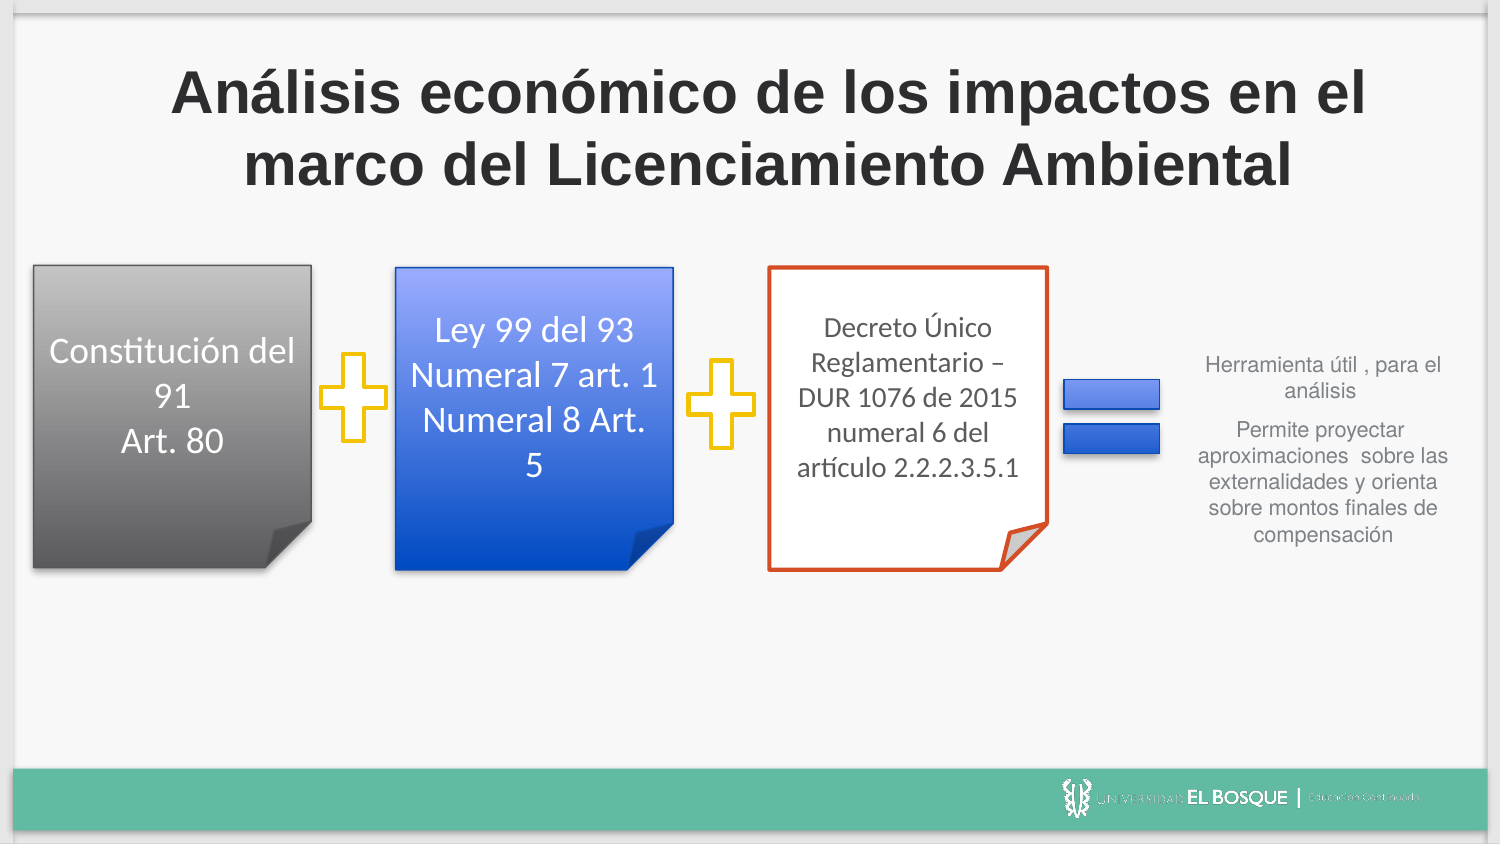

# Análisis económico de los impactos en el marco del Licenciamiento Ambiental
Constitución del 91
Art. 80
Ley 99 del 93
Numeral 7 art. 1
Numeral 8 Art. 5
Decreto Único Reglamentario – DUR 1076 de 2015
numeral 6 del artículo 2.2.2.3.5.1

Herramienta útil , para el análisis
Permite proyectar  aproximaciones  sobre las externalidades y orienta sobre montos finales de compensación